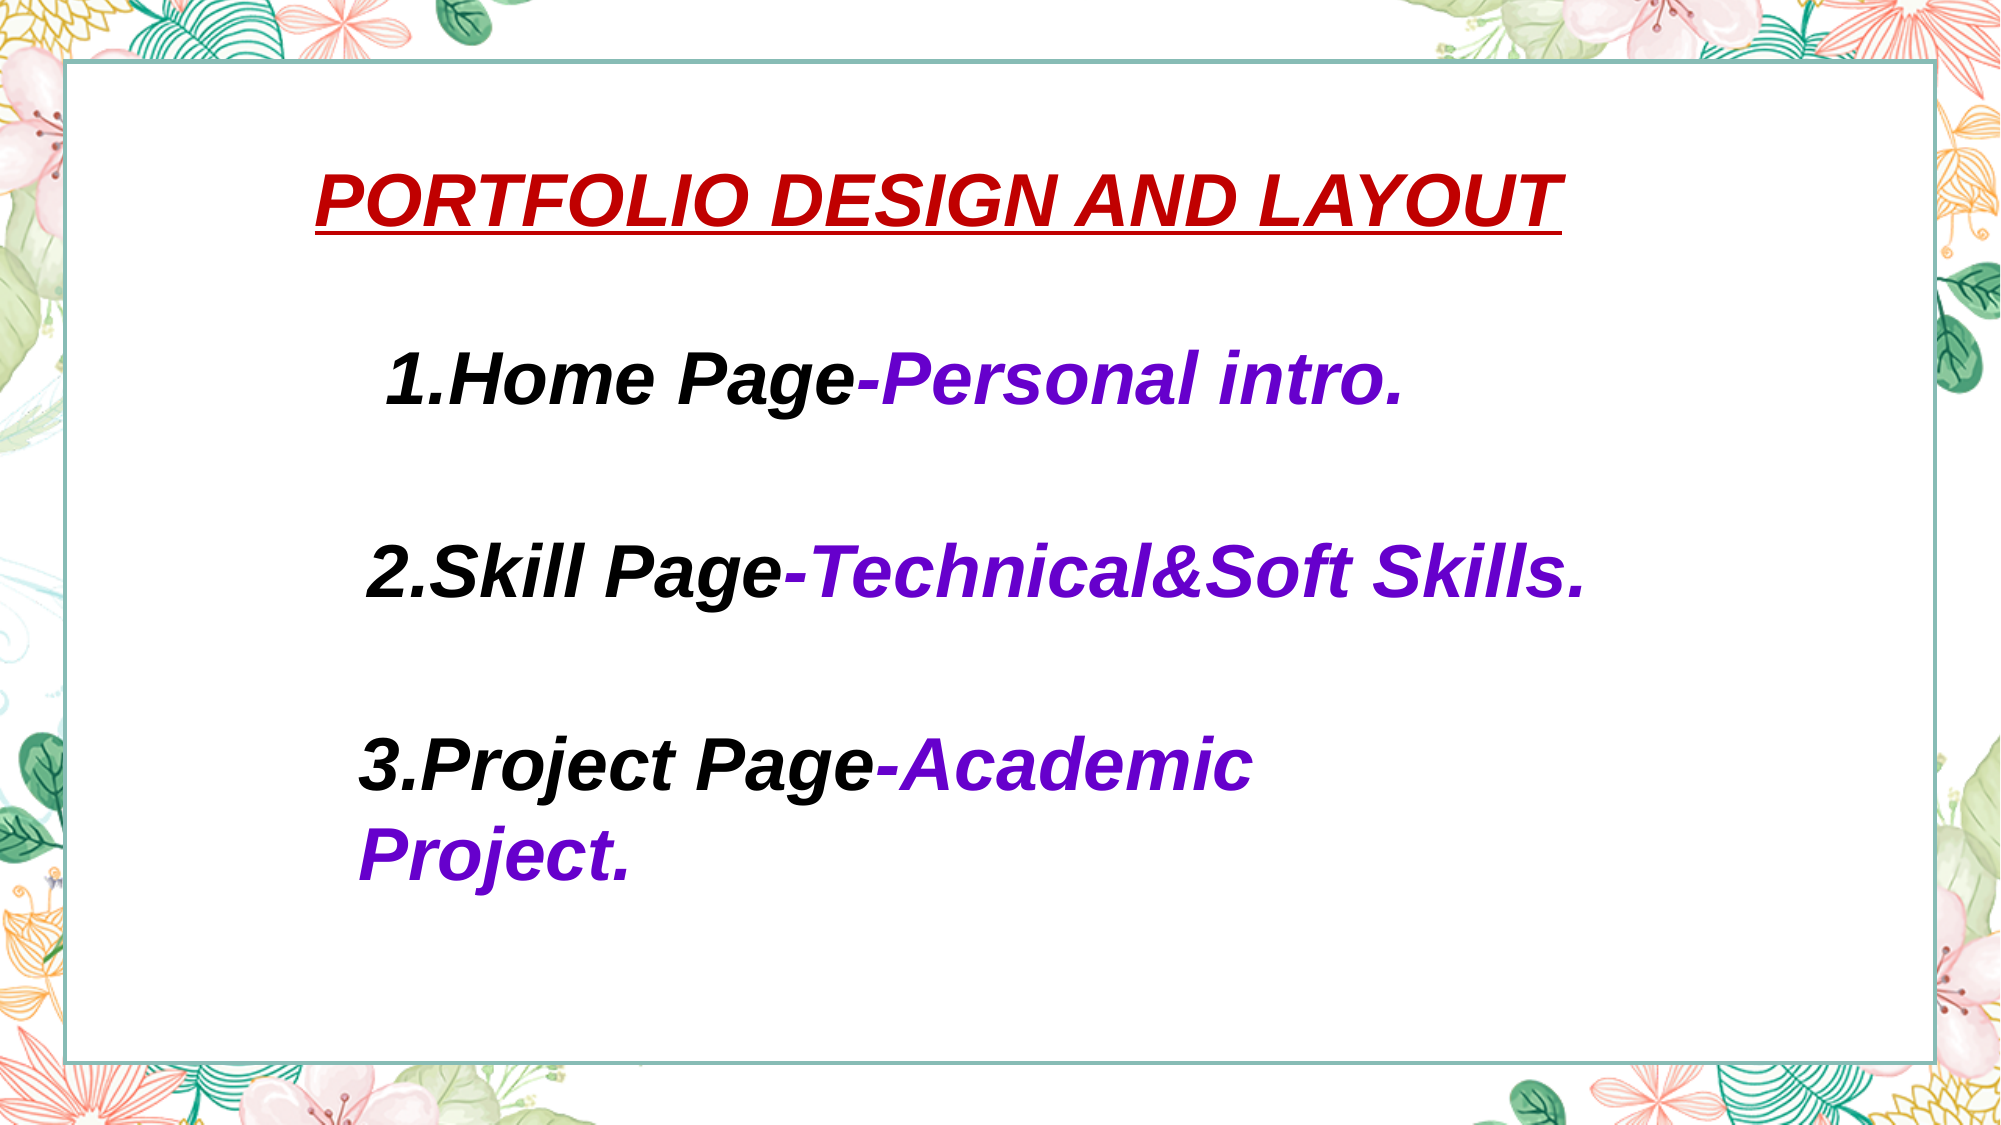

PORTFOLIO DESIGN AND LAYOUT
1.Home Page-Personal intro.
2.Skill Page-Technical&Soft Skills.
3.Project Page-Academic Project.